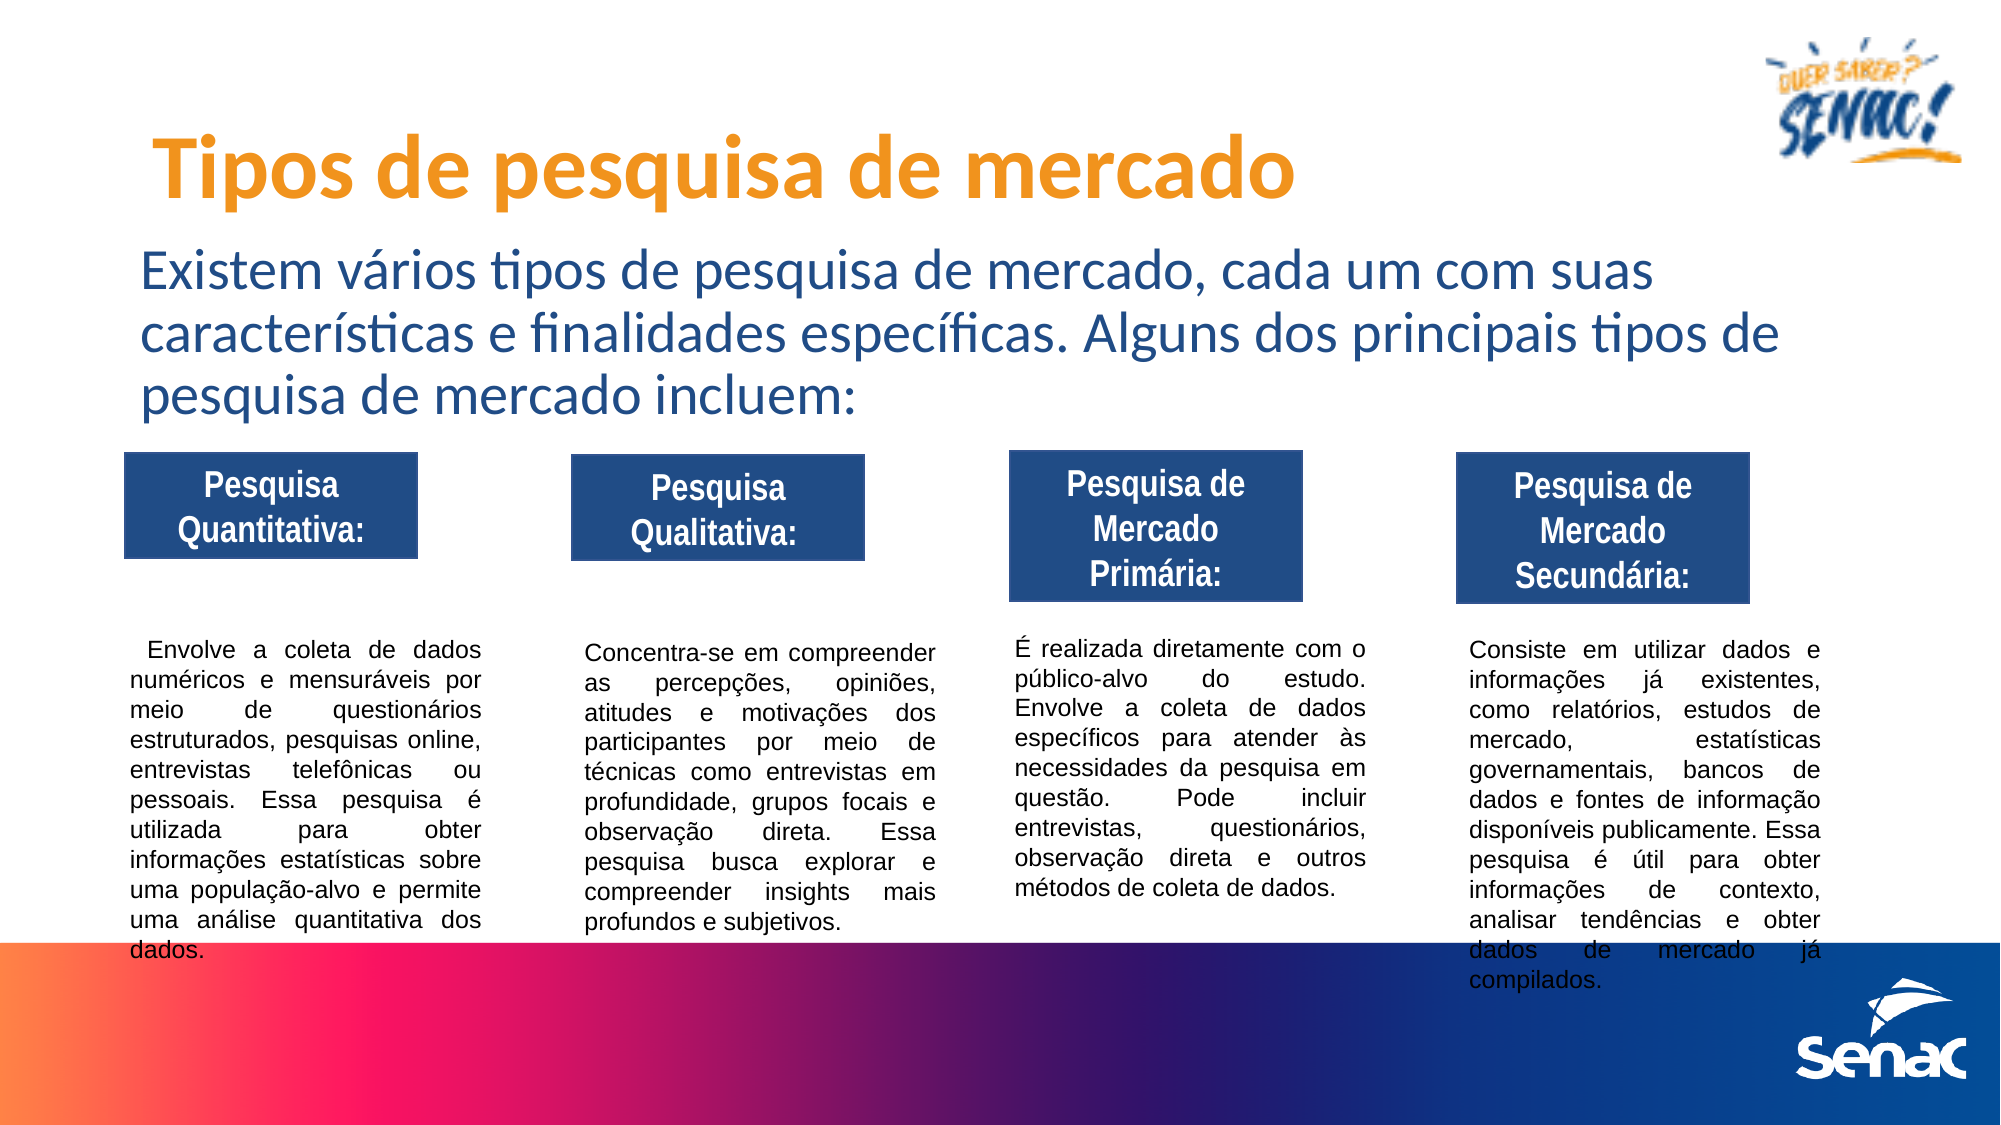

# Tipos de pesquisa de mercado
Existem vários tipos de pesquisa de mercado, cada um com suas características e finalidades específicas. Alguns dos principais tipos de pesquisa de mercado incluem:
Pesquisa de Mercado Primária:
Pesquisa Quantitativa:
Pesquisa de Mercado Secundária:
Pesquisa Qualitativa:
É realizada diretamente com o público-alvo do estudo. Envolve a coleta de dados específicos para atender às necessidades da pesquisa em questão. Pode incluir entrevistas, questionários, observação direta e outros métodos de coleta de dados.
 Envolve a coleta de dados numéricos e mensuráveis por meio de questionários estruturados, pesquisas online, entrevistas telefônicas ou pessoais. Essa pesquisa é utilizada para obter informações estatísticas sobre uma população-alvo e permite uma análise quantitativa dos dados.
Consiste em utilizar dados e informações já existentes, como relatórios, estudos de mercado, estatísticas governamentais, bancos de dados e fontes de informação disponíveis publicamente. Essa pesquisa é útil para obter informações de contexto, analisar tendências e obter dados de mercado já compilados.
Concentra-se em compreender as percepções, opiniões, atitudes e motivações dos participantes por meio de técnicas como entrevistas em profundidade, grupos focais e observação direta. Essa pesquisa busca explorar e compreender insights mais profundos e subjetivos.